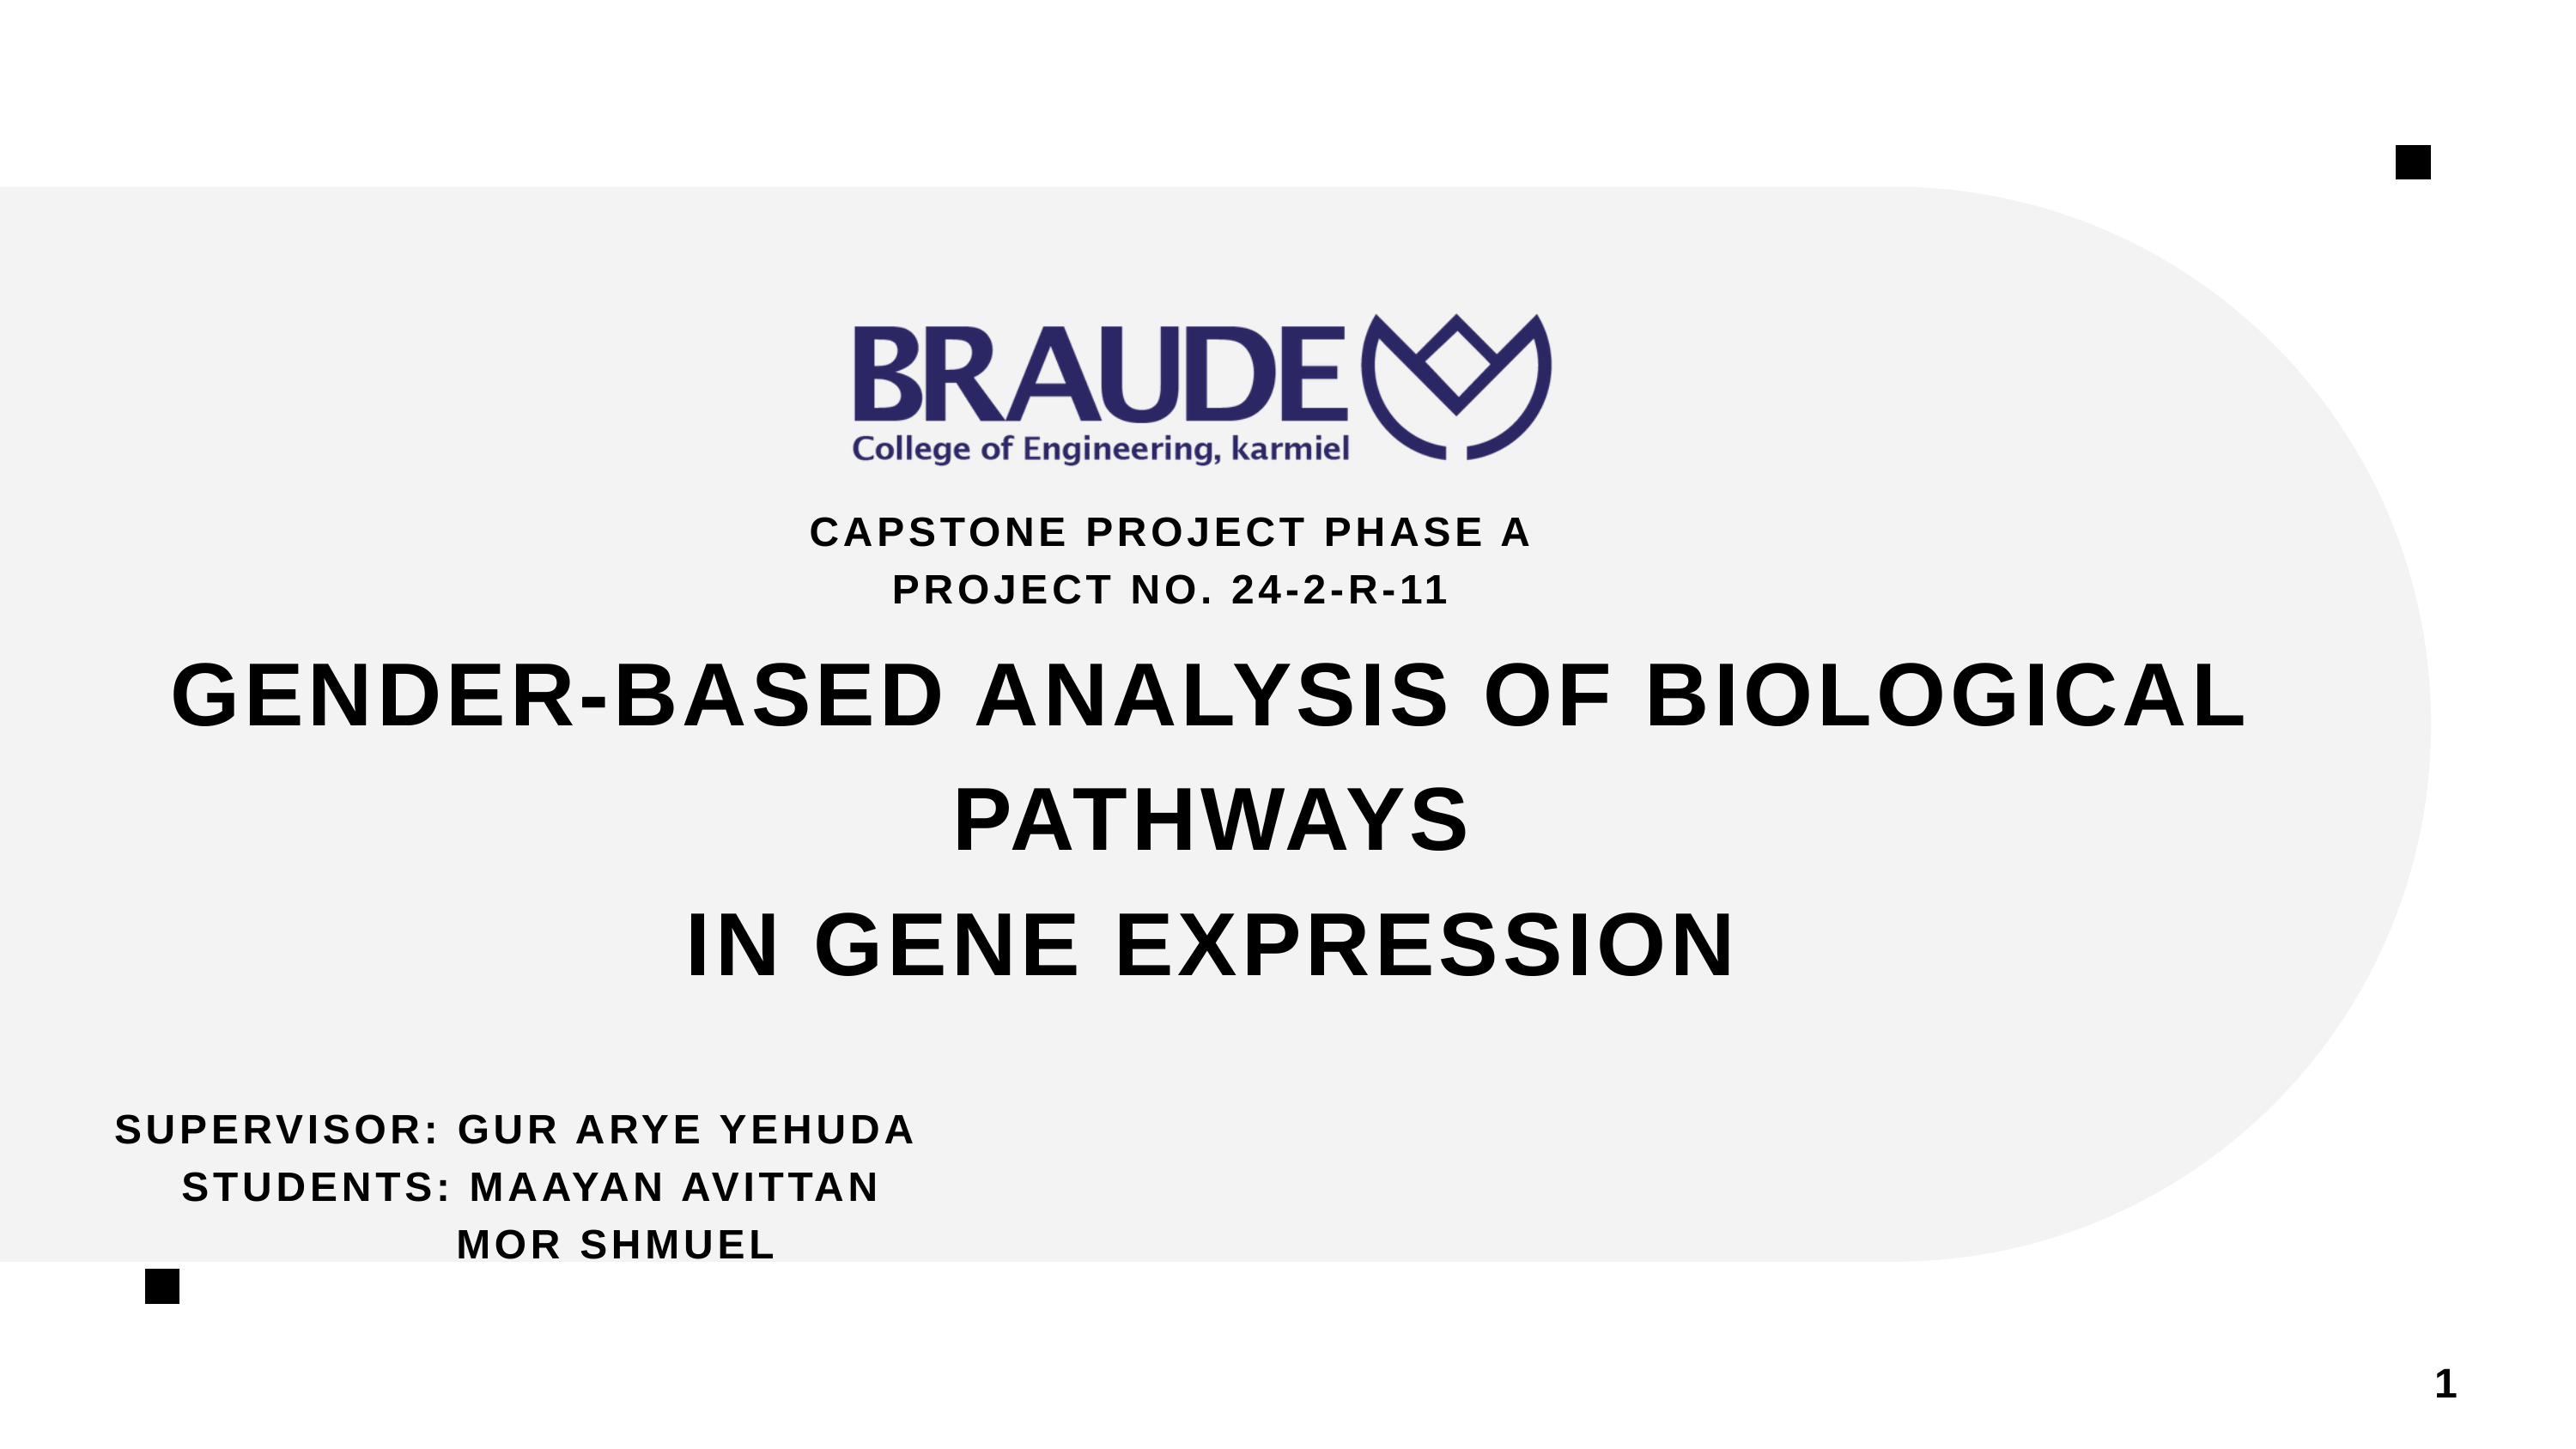

CAPSTONE PROJECT PHASE A
PROJECT NO. 24-2-R-11
GENDER-BASED ANALYSIS OF BIOLOGICAL PATHWAYS
IN GENE EXPRESSION
SUPERVISOR: GUR ARYE YEHUDA
  STUDENTS: MAAYAN AVITTAN
             MOR SHMUEL

1